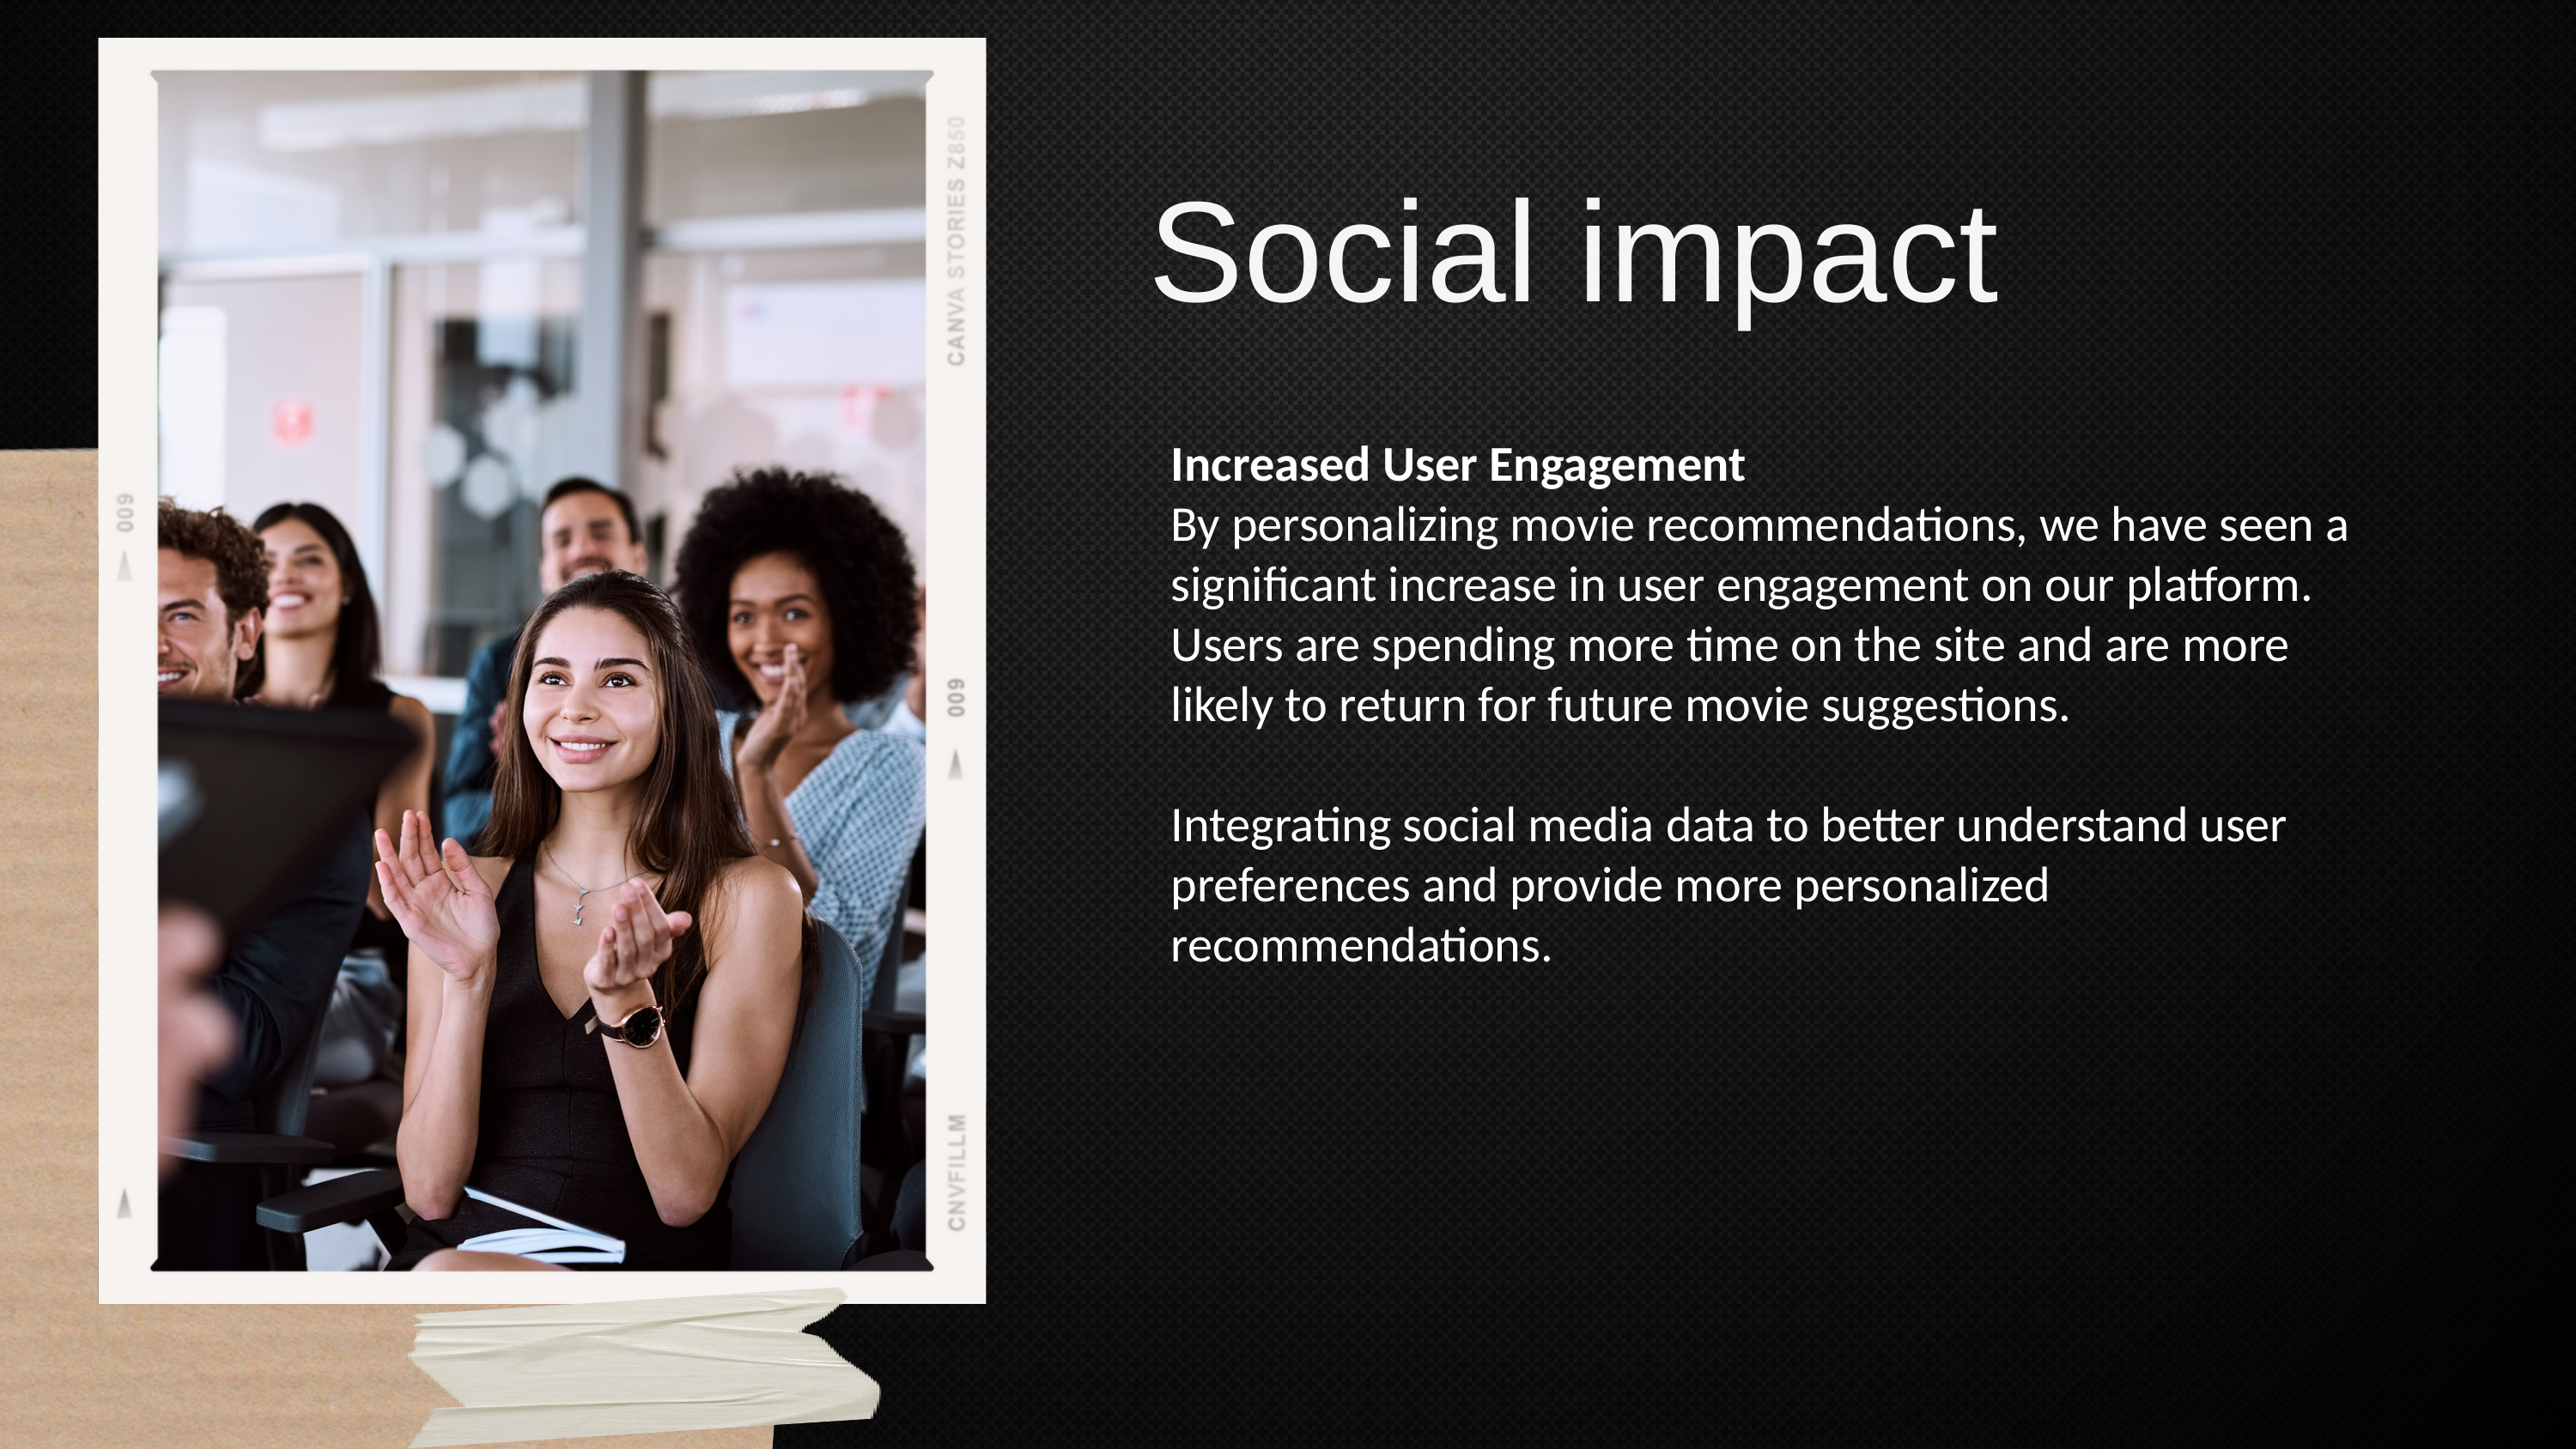

Social impact
Increased User Engagement
By personalizing movie recommendations, we have seen a significant increase in user engagement on our platform. Users are spending more time on the site and are more likely to return for future movie suggestions.

Integrating social media data to better understand user preferences and provide more personalized recommendations.